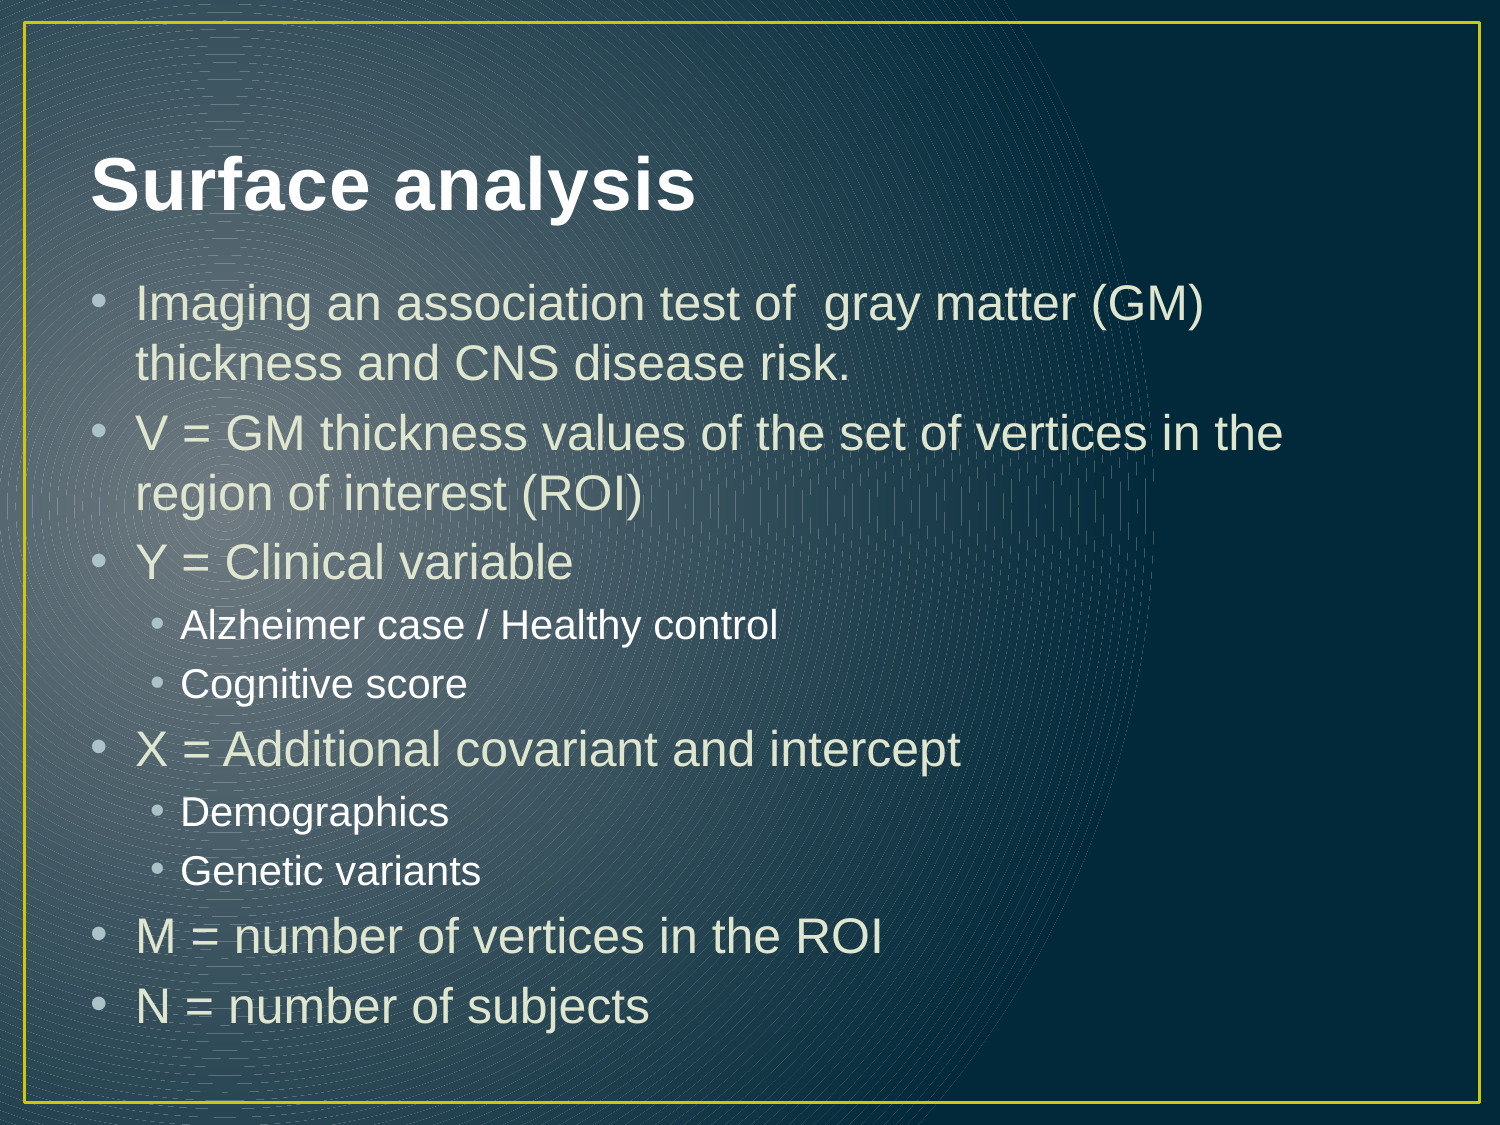

# Surface analysis
Imaging an association test of  gray matter (GM) thickness and CNS disease risk.
V = GM thickness values of the set of vertices in the region of interest (ROI)
Y = Clinical variable
Alzheimer case / Healthy control
Cognitive score
X = Additional covariant and intercept
Demographics
Genetic variants
M = number of vertices in the ROI
N = number of subjects